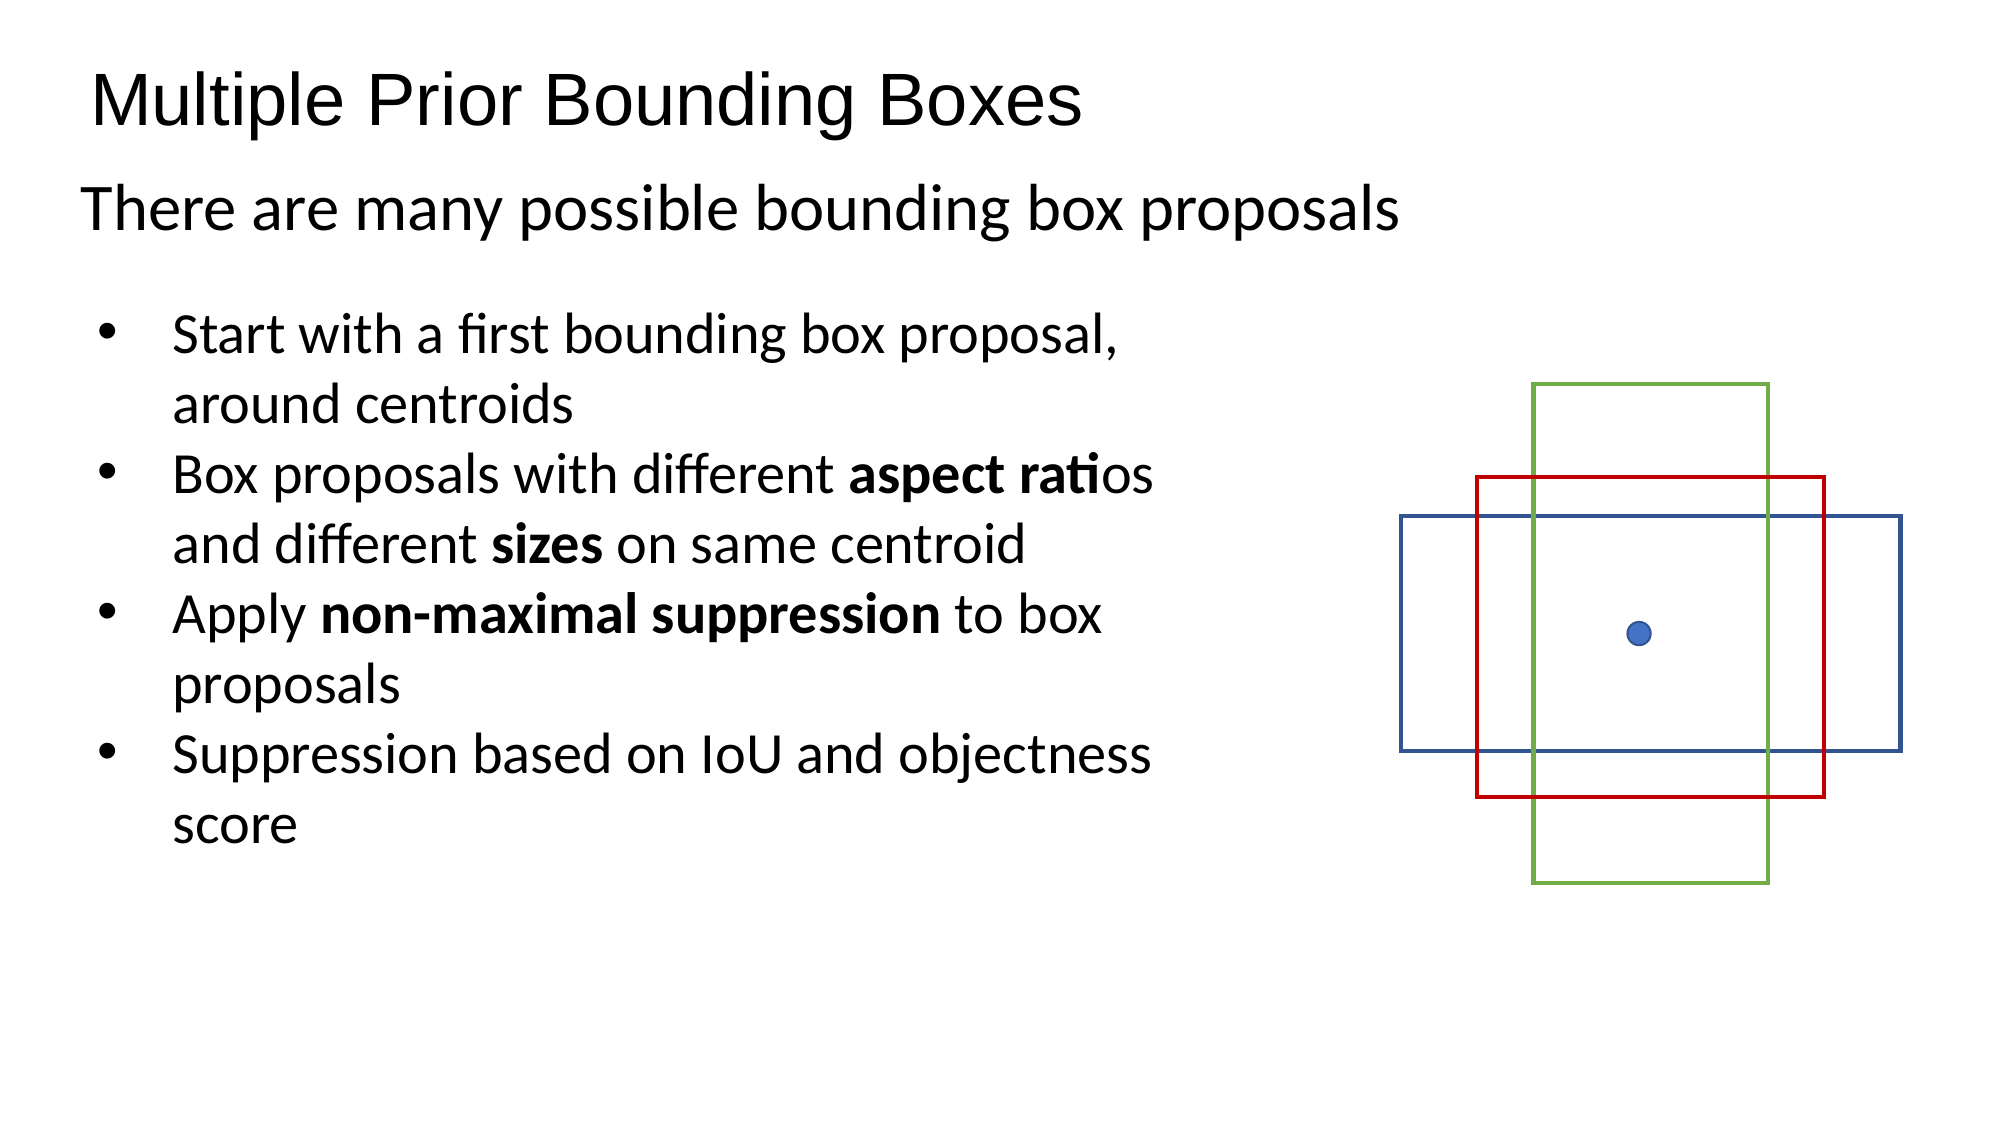

Multiple Prior Bounding Boxes
There are many possible bounding box proposals
Start with a first bounding box proposal, around centroids
Box proposals with different aspect ratios and different sizes on same centroid
Apply non-maximal suppression to box proposals
Suppression based on IoU and objectness score